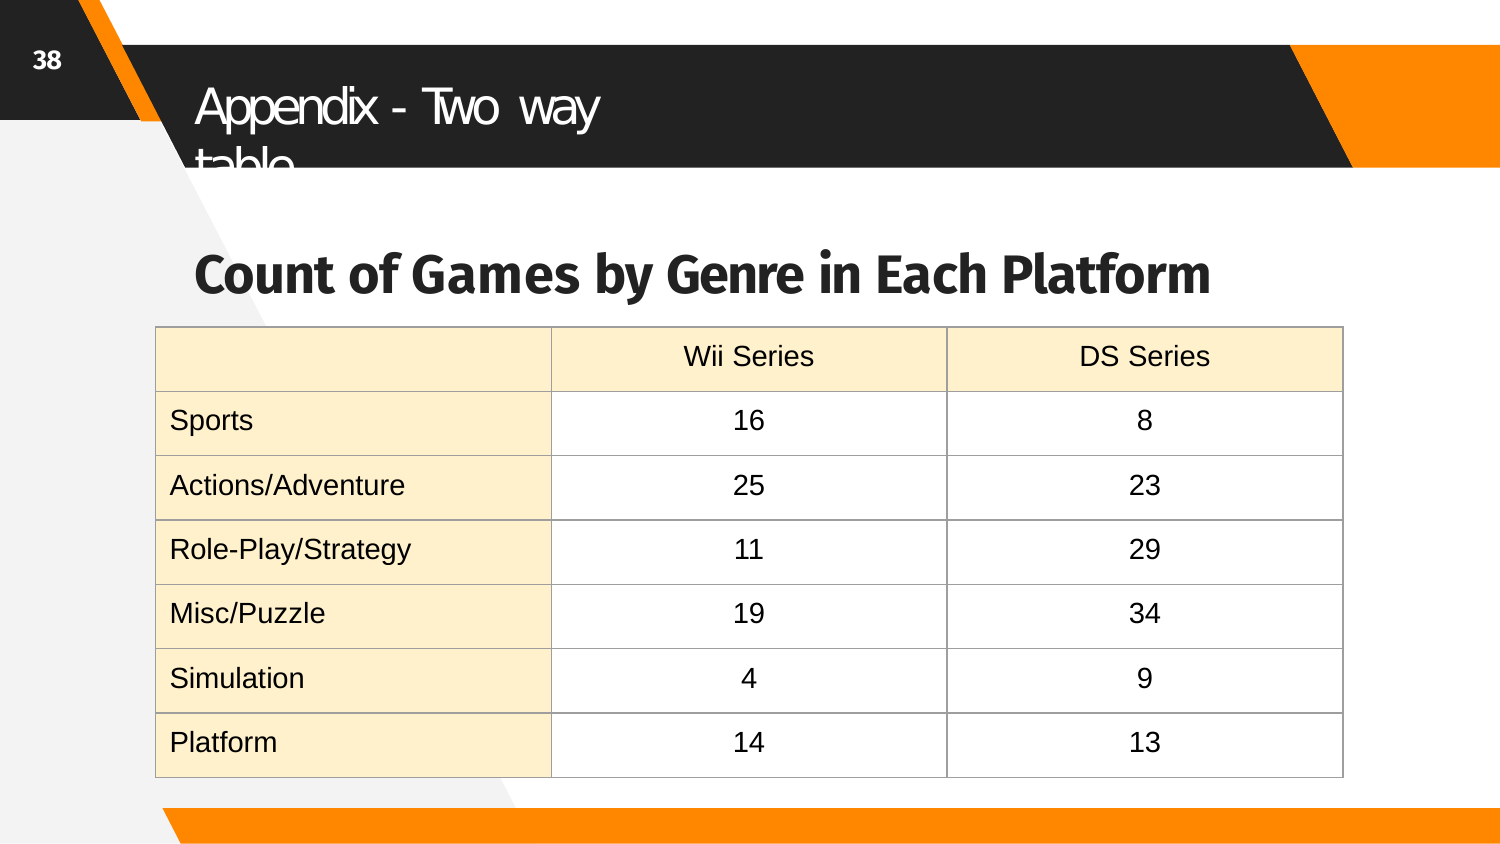

38
# Appendix - Two way table
Count of Games by Genre in Each Platform
|  | Wii Series | DS Series |
| --- | --- | --- |
| Sports | 16 | 8 |
| Actions/Adventure | 25 | 23 |
| Role-Play/Strategy | 11 | 29 |
| Misc/Puzzle | 19 | 34 |
| Simulation | 4 | 9 |
| Platform | 14 | 13 |